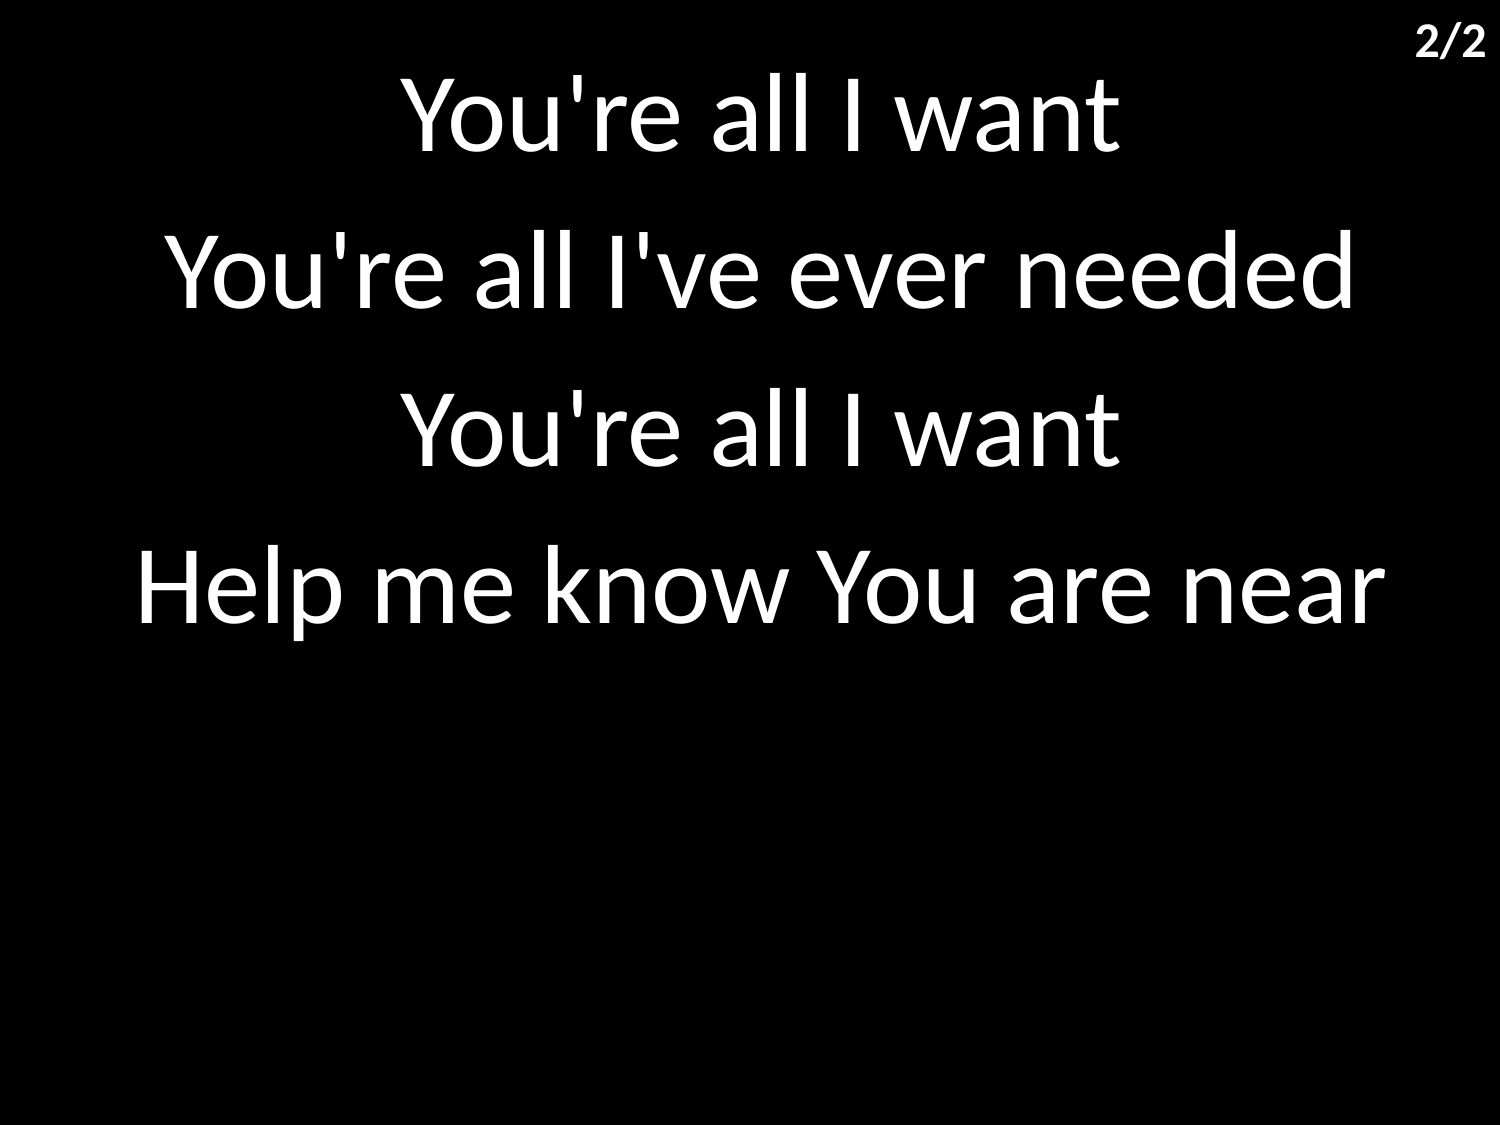

2/2
You're all I want
You're all I've ever needed
You're all I want
Help me know You are near